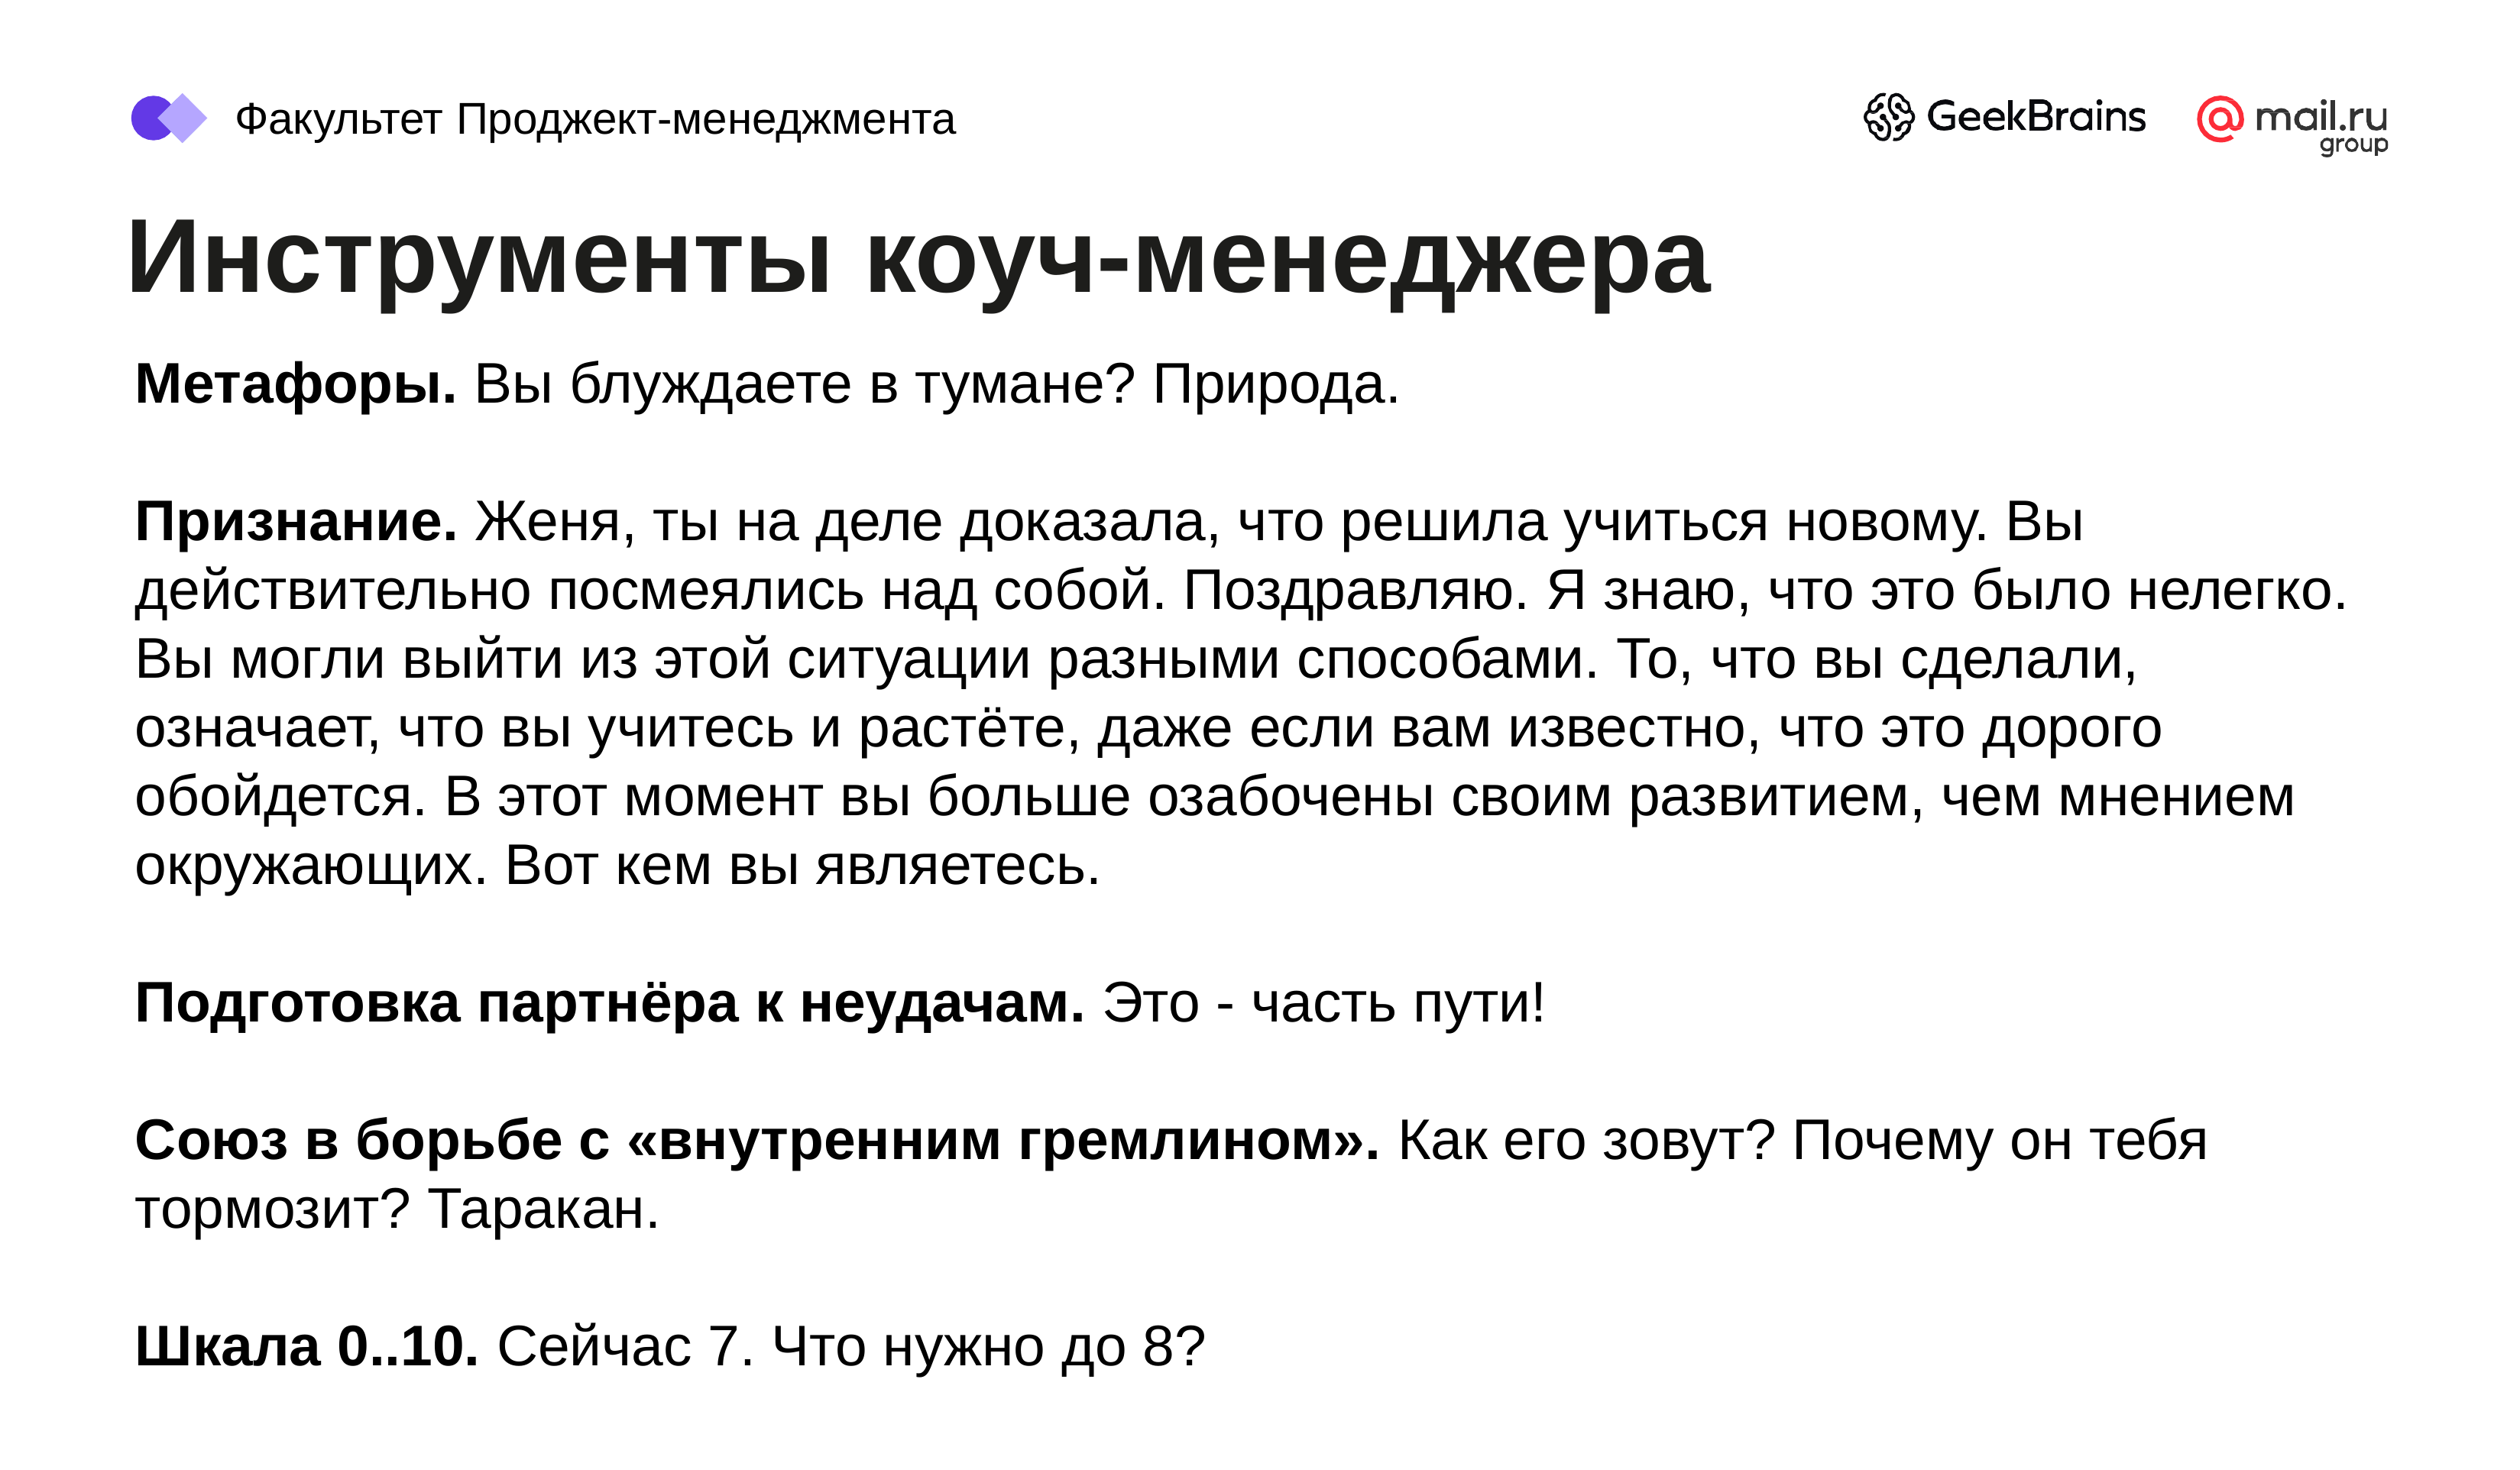

Факультет Проджект-менеджмента

# Инструменты коуч-менеджера
Метафоры. Вы блуждаете в тумане? Природа.

Признание. Женя, ты на деле доказала, что решила учиться новому. Вы действительно посмеялись над собой. Поздравляю. Я знаю, что это было нелегко. Вы могли выйти из этой ситуации разными способами. То, что вы сделали, означает, что вы учитесь и растёте, даже если вам известно, что это дорого обойдется. В этот момент вы больше озабочены своим развитием, чем мнением окружающих. Вот кем вы являетесь.
Подготовка партнёра к неудачам. Это - часть пути!
Союз в борьбе с «внутренним гремлином». Как его зовут? Почему он тебя тормозит? Таракан.

Шкала 0..10. Сейчас 7. Что нужно до 8?